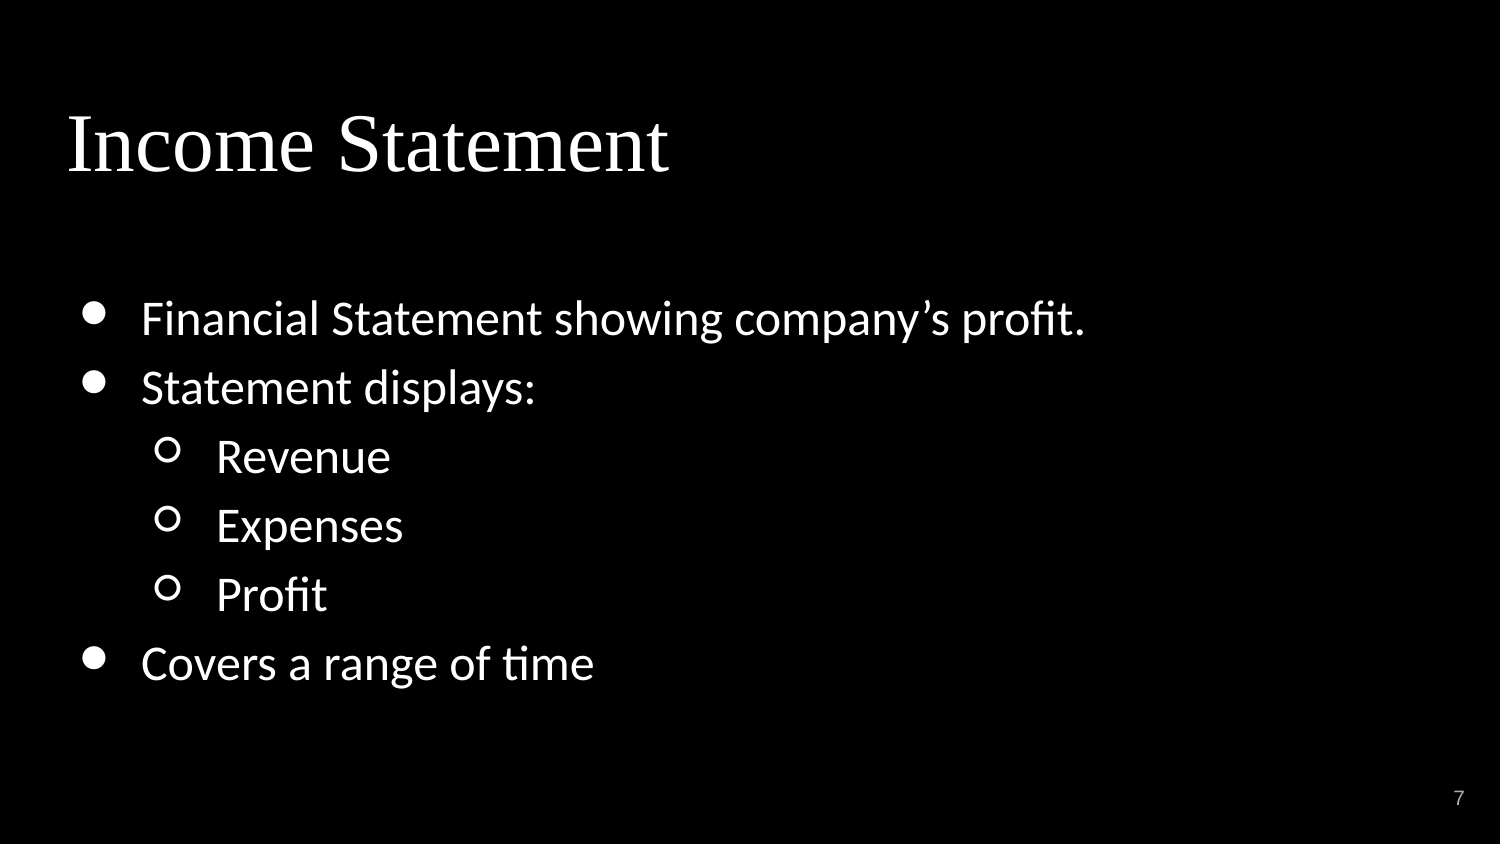

# Income Statement
Financial Statement showing company’s profit.
Statement displays:
Revenue
Expenses
Profit
Covers a range of time

7